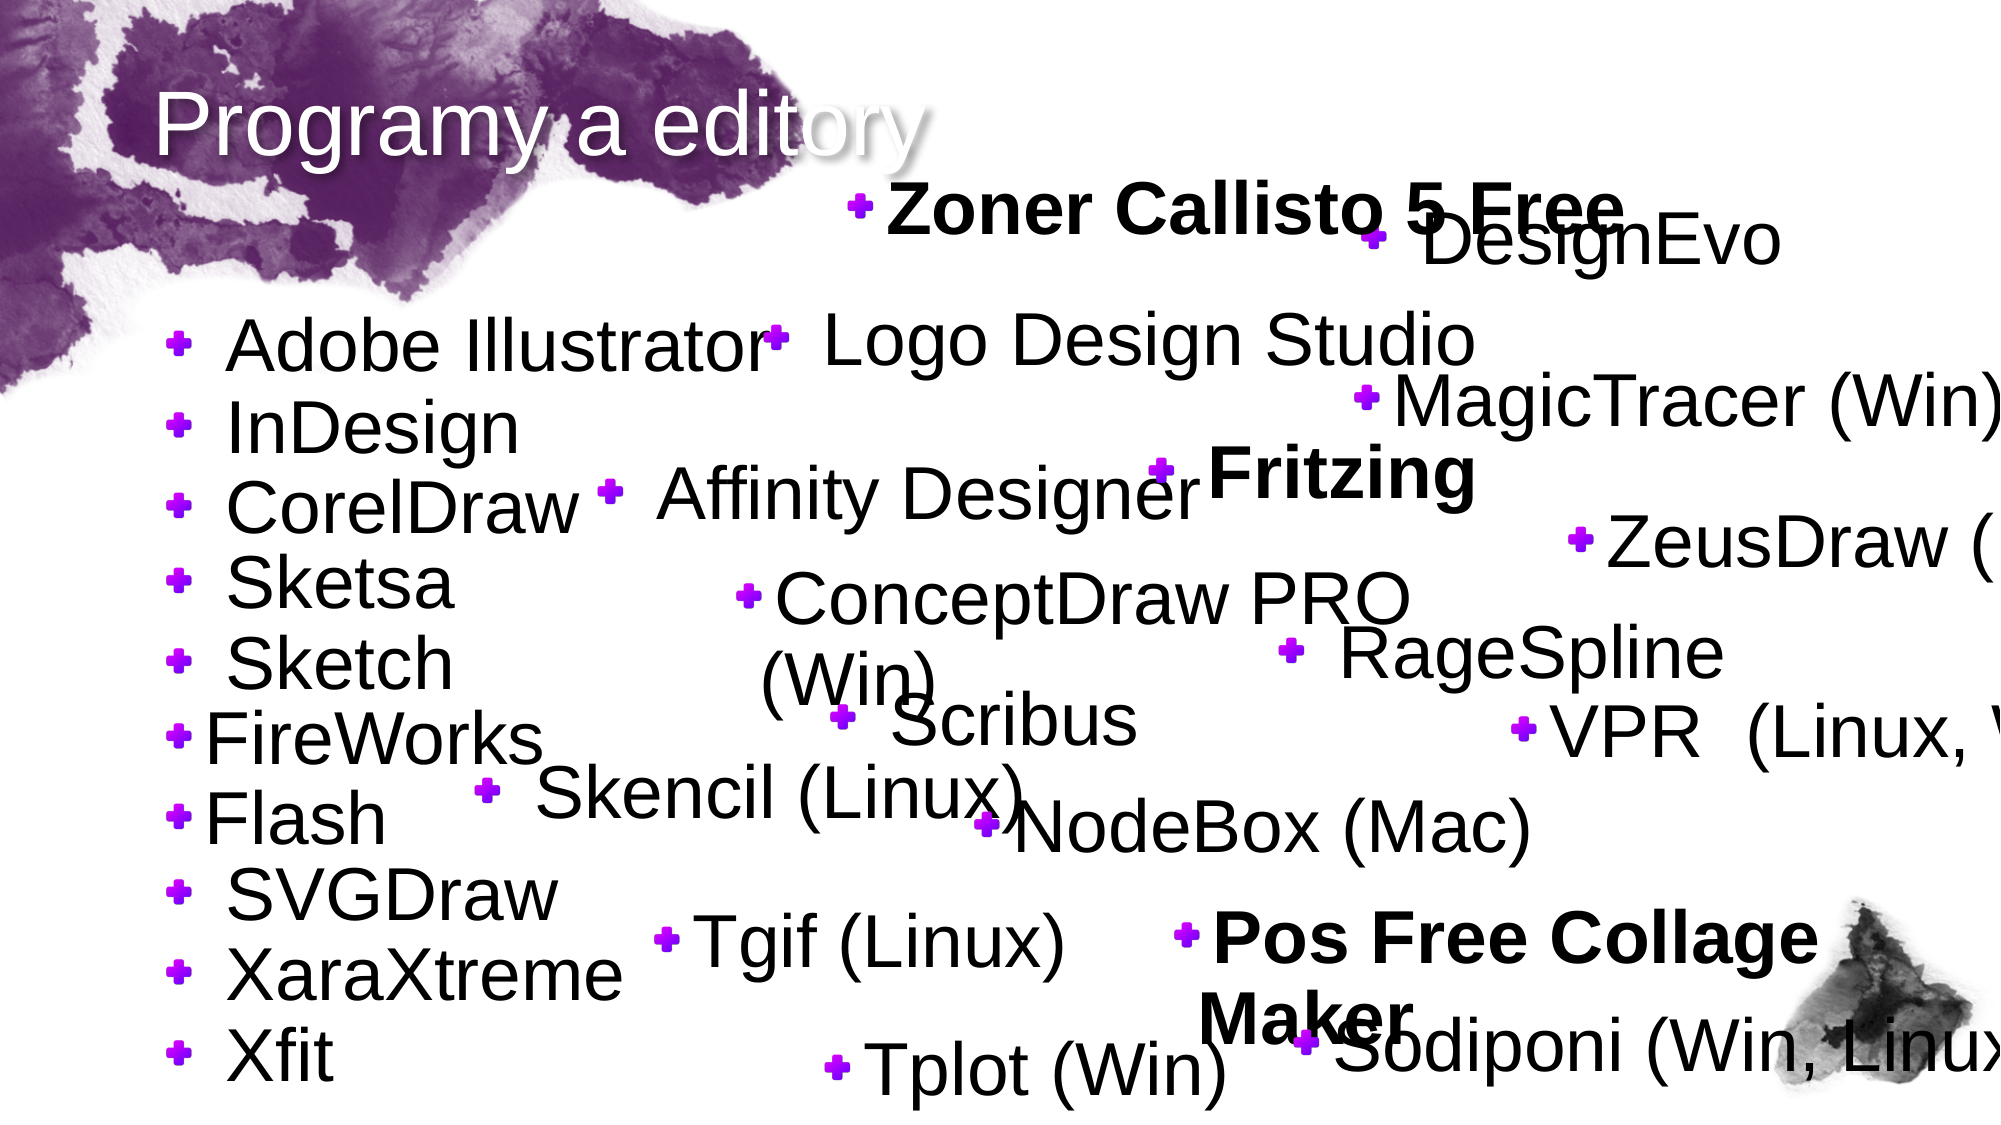

Programy a editory
Zoner Callisto 5 Free
 DesignEvo
 Logo Design Studio
 Adobe Illustrator
MagicTracer (Win)
 InDesign
 Fritzing
 Affinity Designer
 CorelDraw
ZeusDraw (Mac)
 Sketsa
ConceptDraw PRO (Win)
 RageSpline
 Sketch
 Scribus
VPR  (Linux, Win)
FireWorks
 Skencil (Linux)
Flash
NodeBox (Mac)
 SVGDraw
Pos Free Collage Maker
Tgif (Linux)
 XaraXtreme
Sodiponi (Win, Linux)
 Xfit
Tplot (Win)